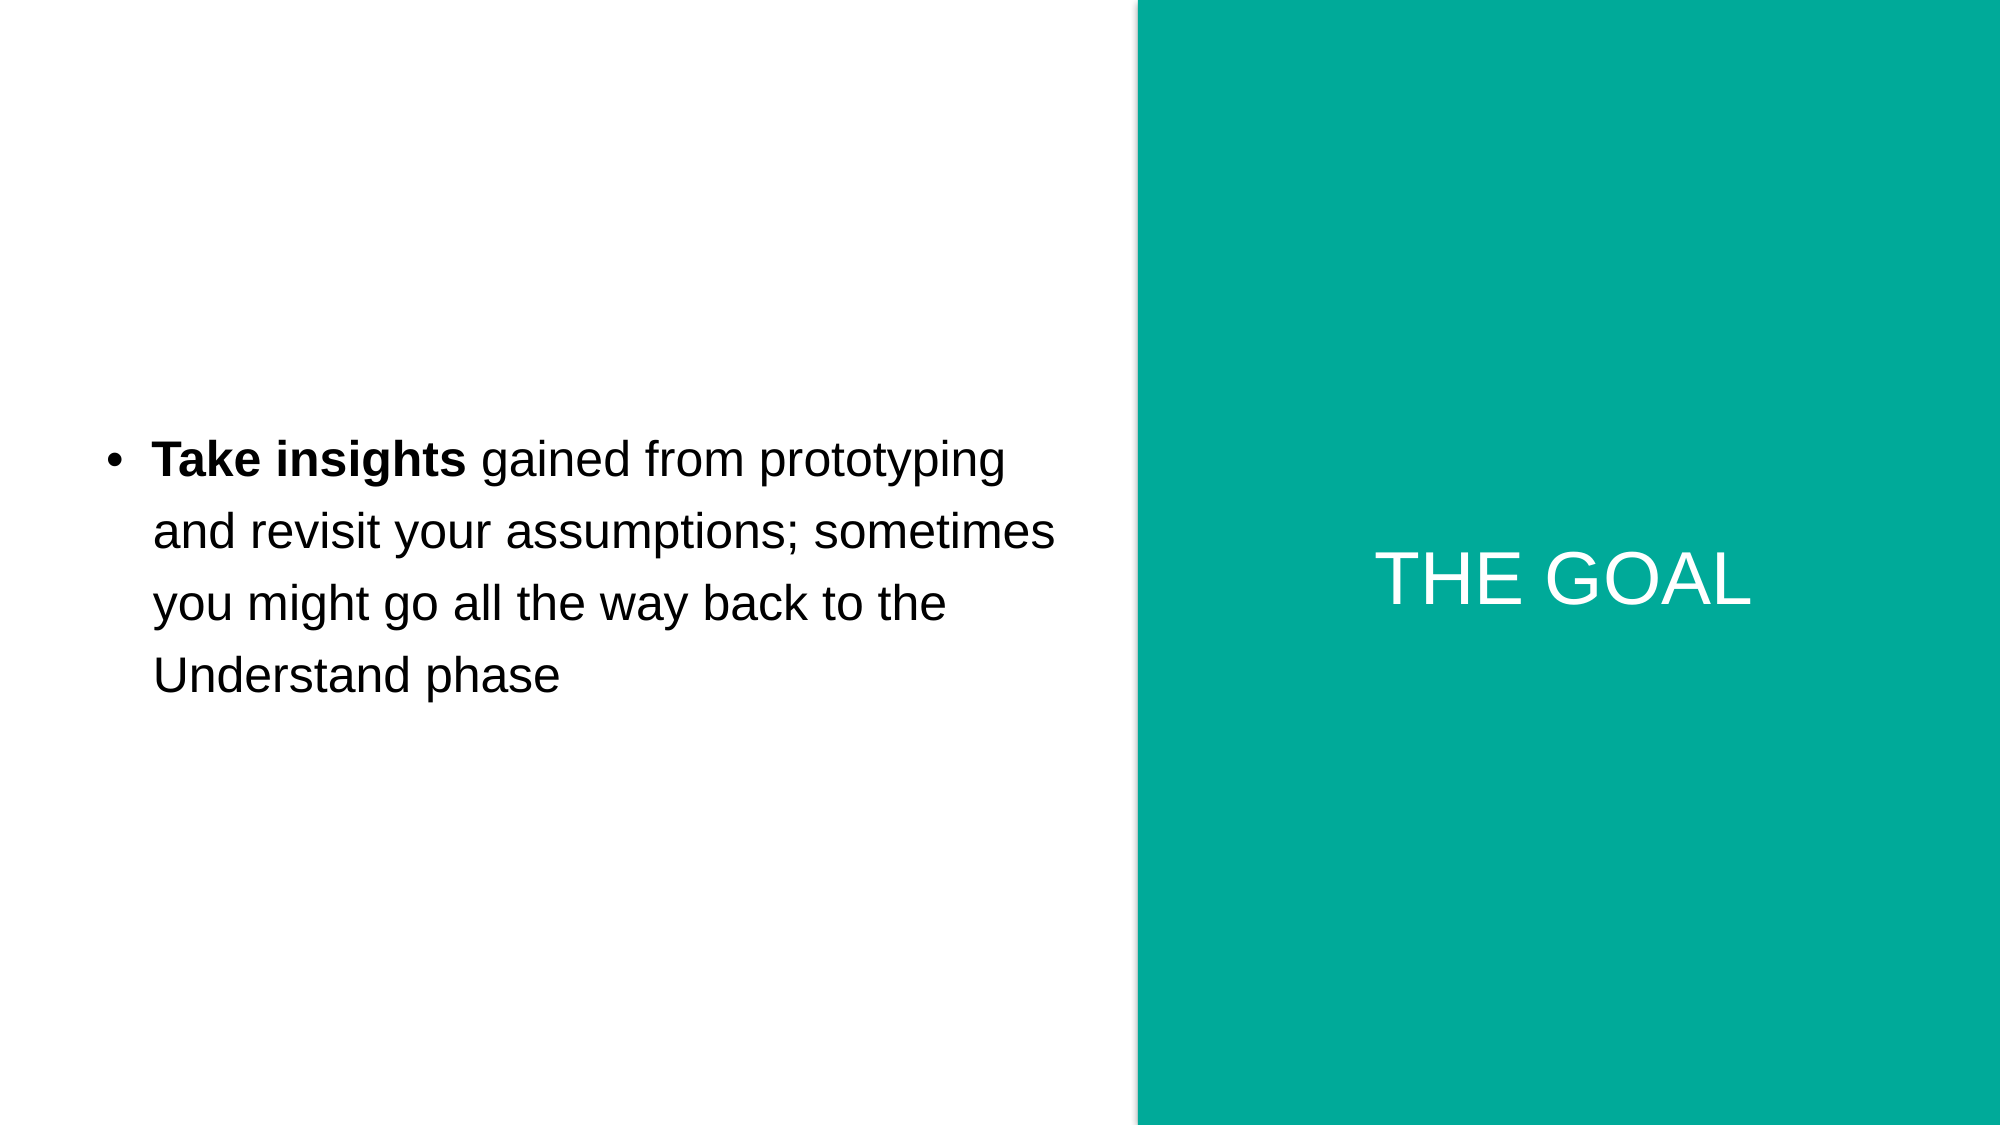

•  Take insights gained from prototyping and revisit your assumptions; sometimes you might go all the way back to the Understand phase

THE GOAL